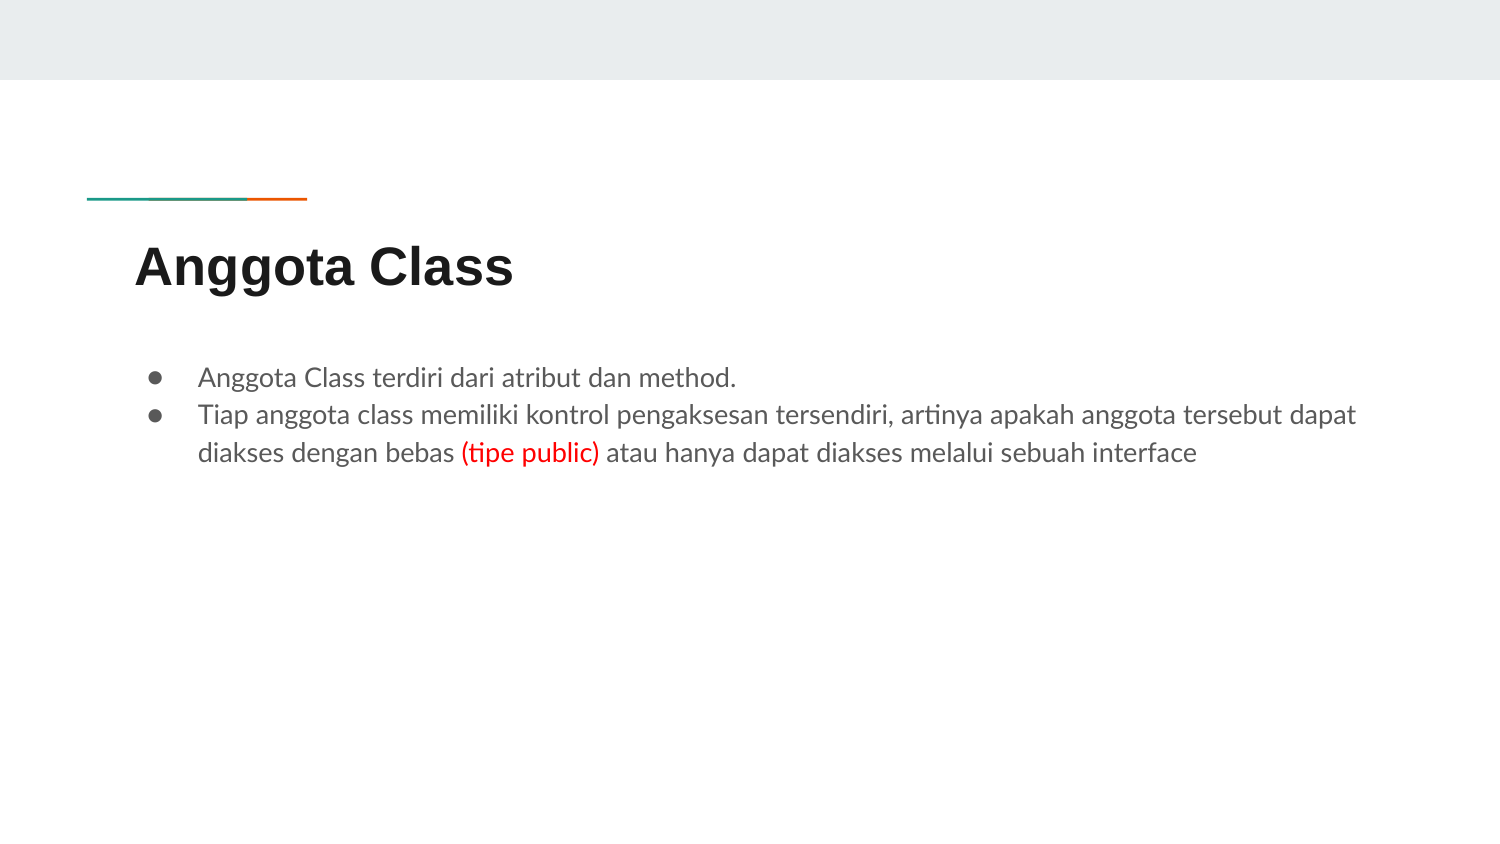

# Anggota Class
Anggota Class terdiri dari atribut dan method.
Tiap anggota class memiliki kontrol pengaksesan tersendiri, artinya apakah anggota tersebut dapat diakses dengan bebas (tipe public) atau hanya dapat diakses melalui sebuah interface